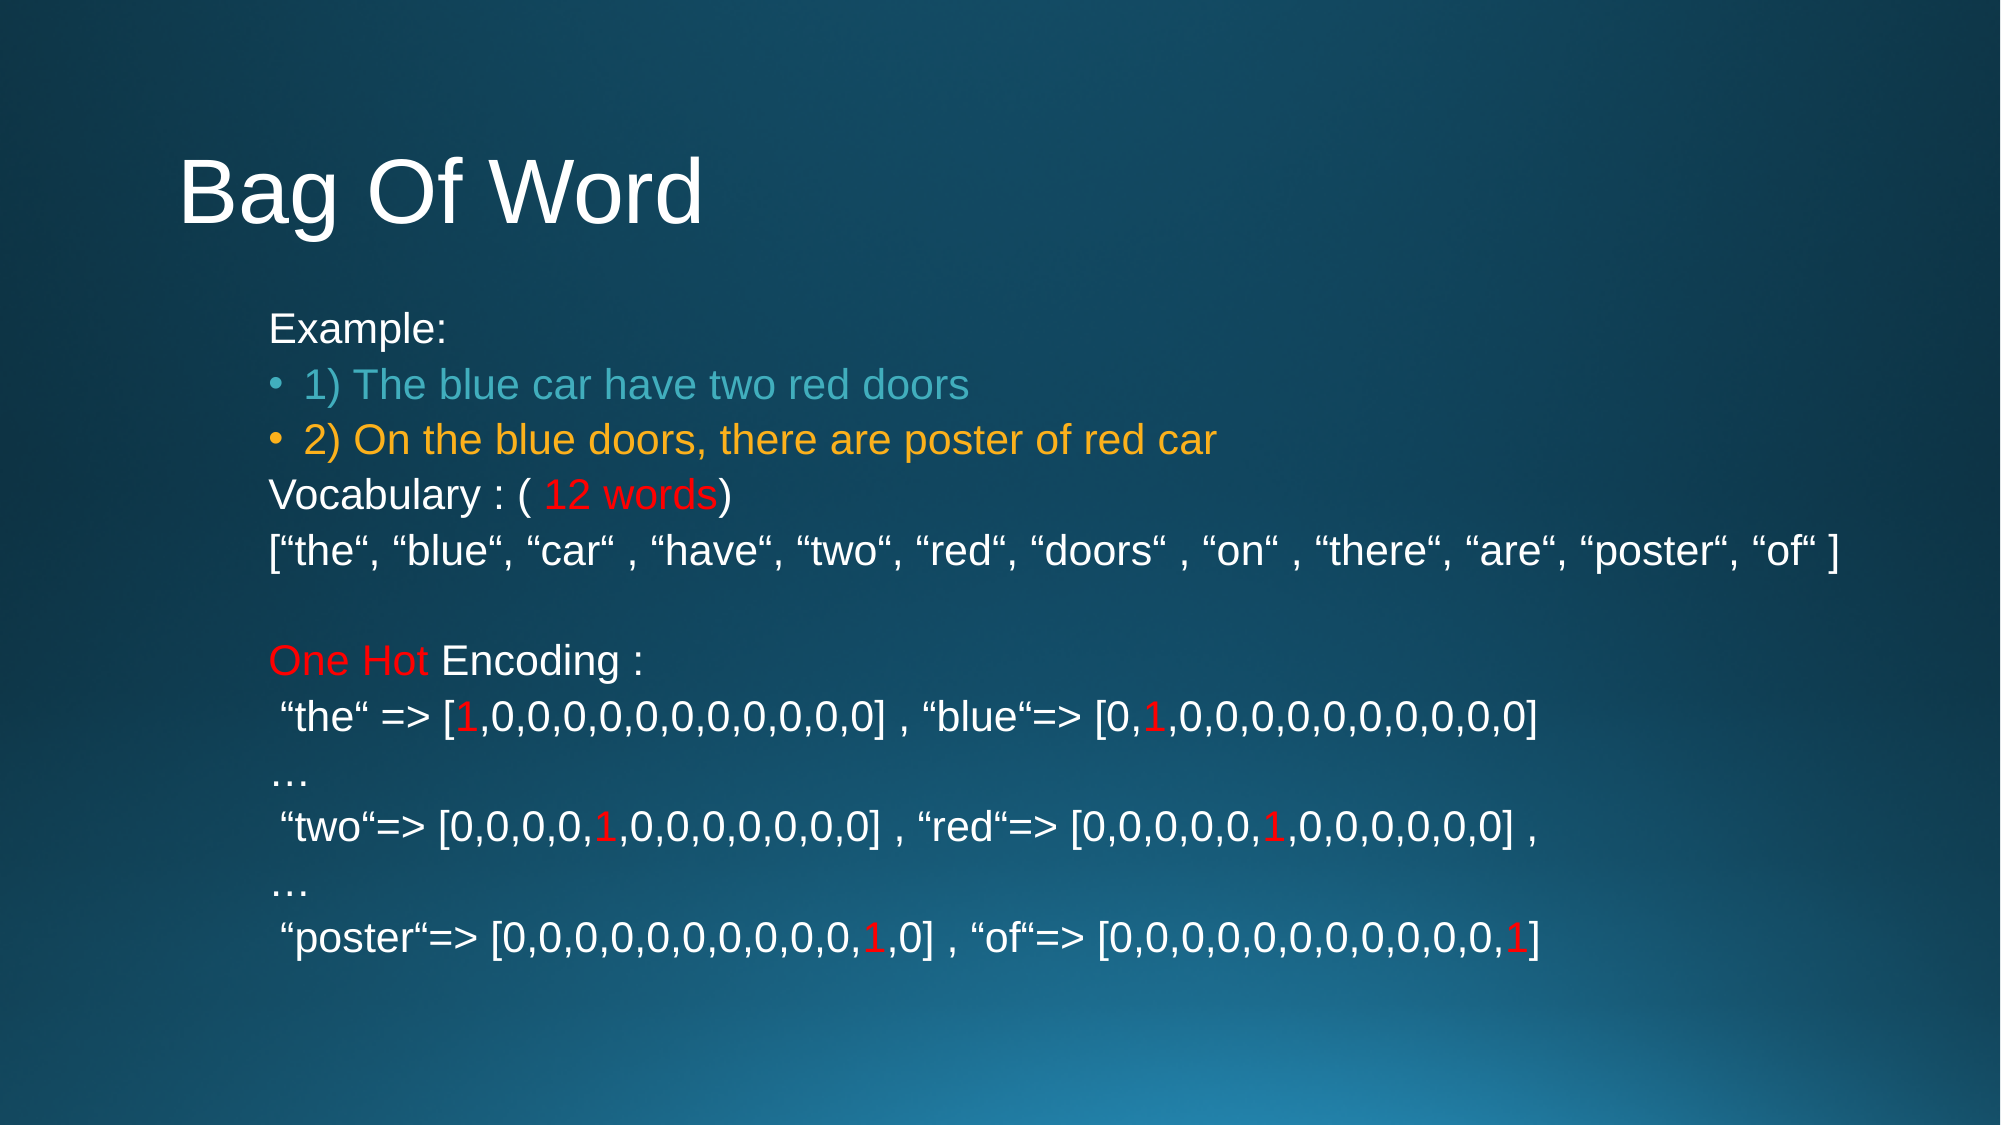

Bag Of Word
Example:
1) The blue car have two red doors
2) On the blue doors, there are poster of red car
Vocabulary : ( 12 words)
[“the“, “blue“, “car“ , “have“, “two“, “red“, “doors“ , “on“ , “there“, “are“, “poster“, “of“ ]

One Hot Encoding :
	 “the“ => [1,0,0,0,0,0,0,0,0,0,0,0] , “blue“=> [0,1,0,0,0,0,0,0,0,0,0,0]
		…
	 “two“=> [0,0,0,0,1,0,0,0,0,0,0,0] , “red“=> [0,0,0,0,0,1,0,0,0,0,0,0] ,
		…
	 “poster“=> [0,0,0,0,0,0,0,0,0,0,1,0] , “of“=> [0,0,0,0,0,0,0,0,0,0,0,1]